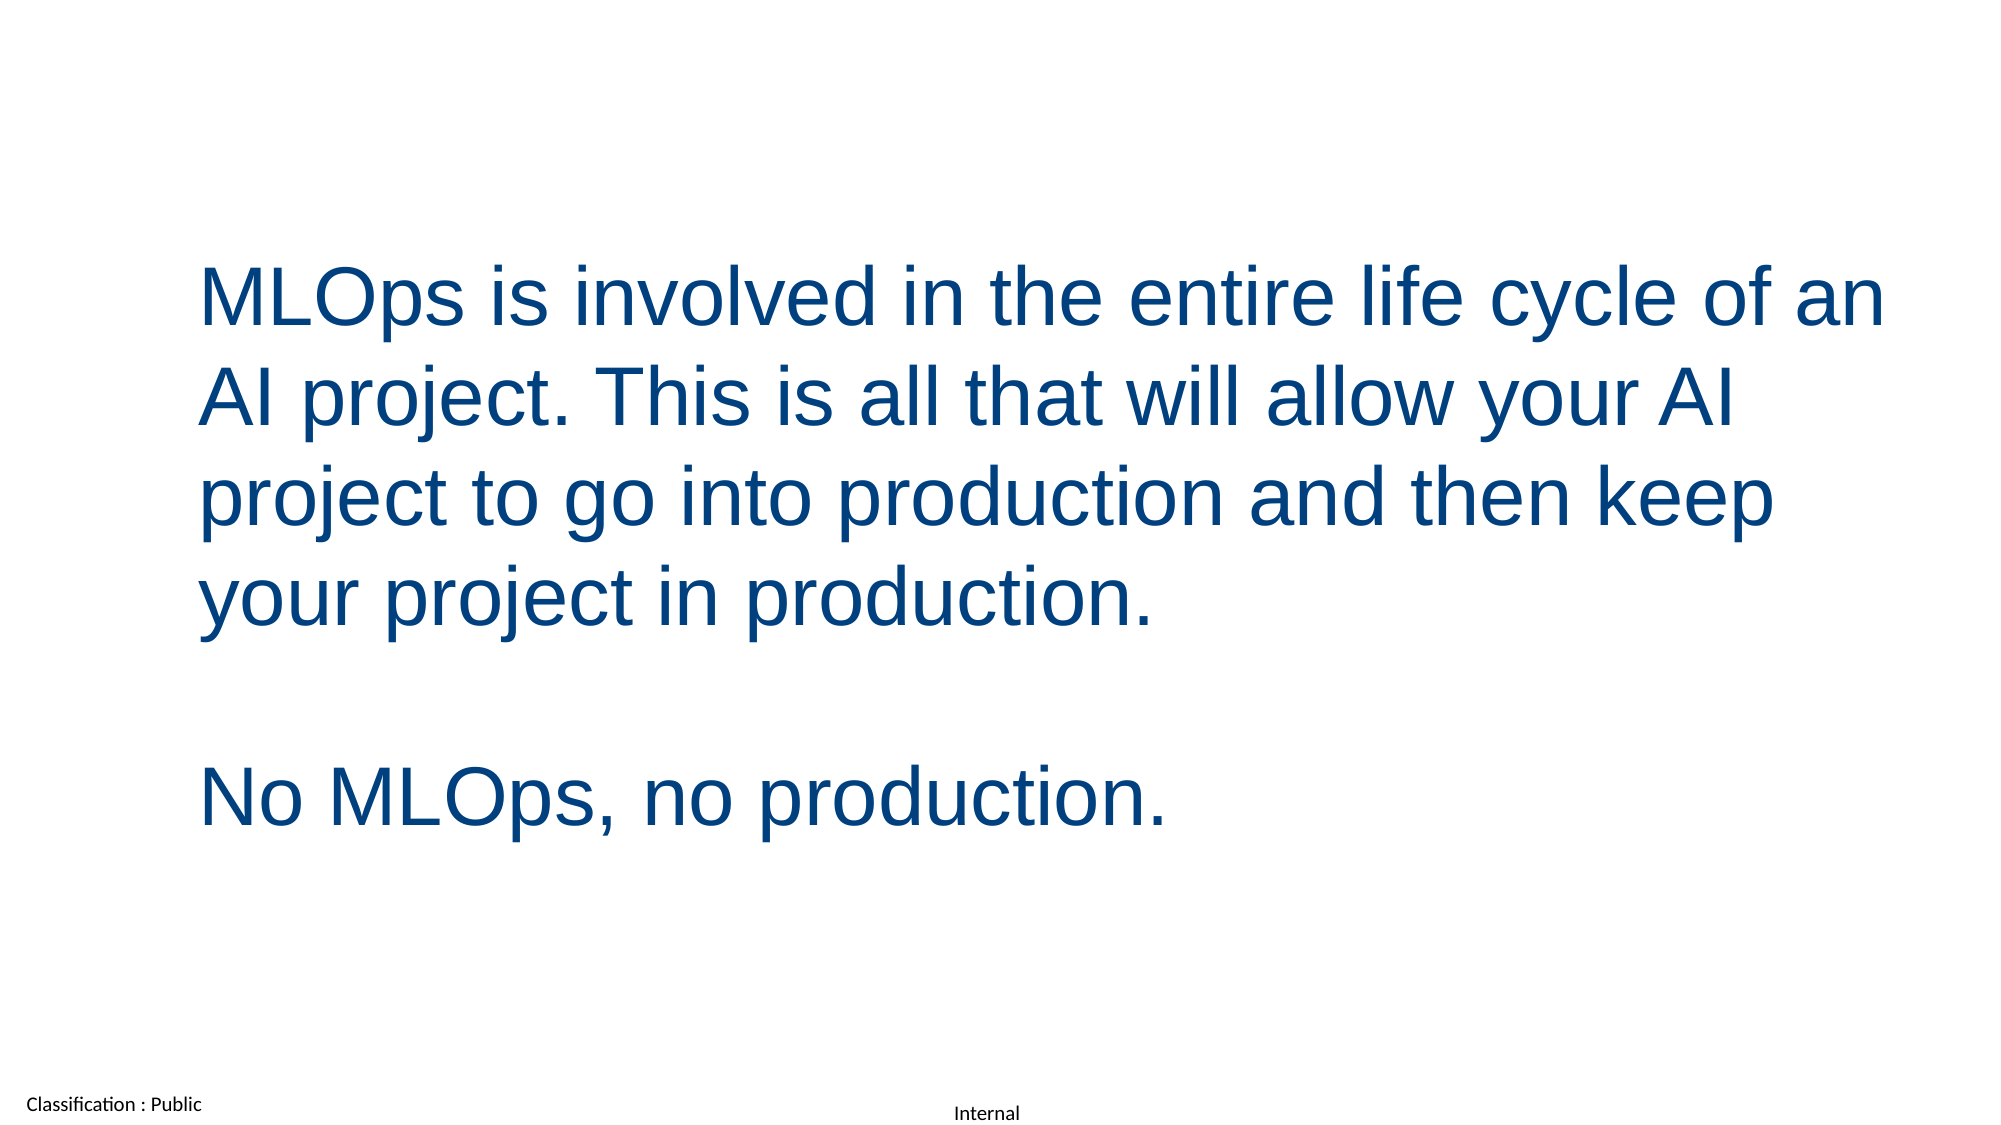

MLOps is involved in the entire life cycle of an AI project. This is all that will allow your AI project to go into production and then keep your project in production.

No MLOps, no production.